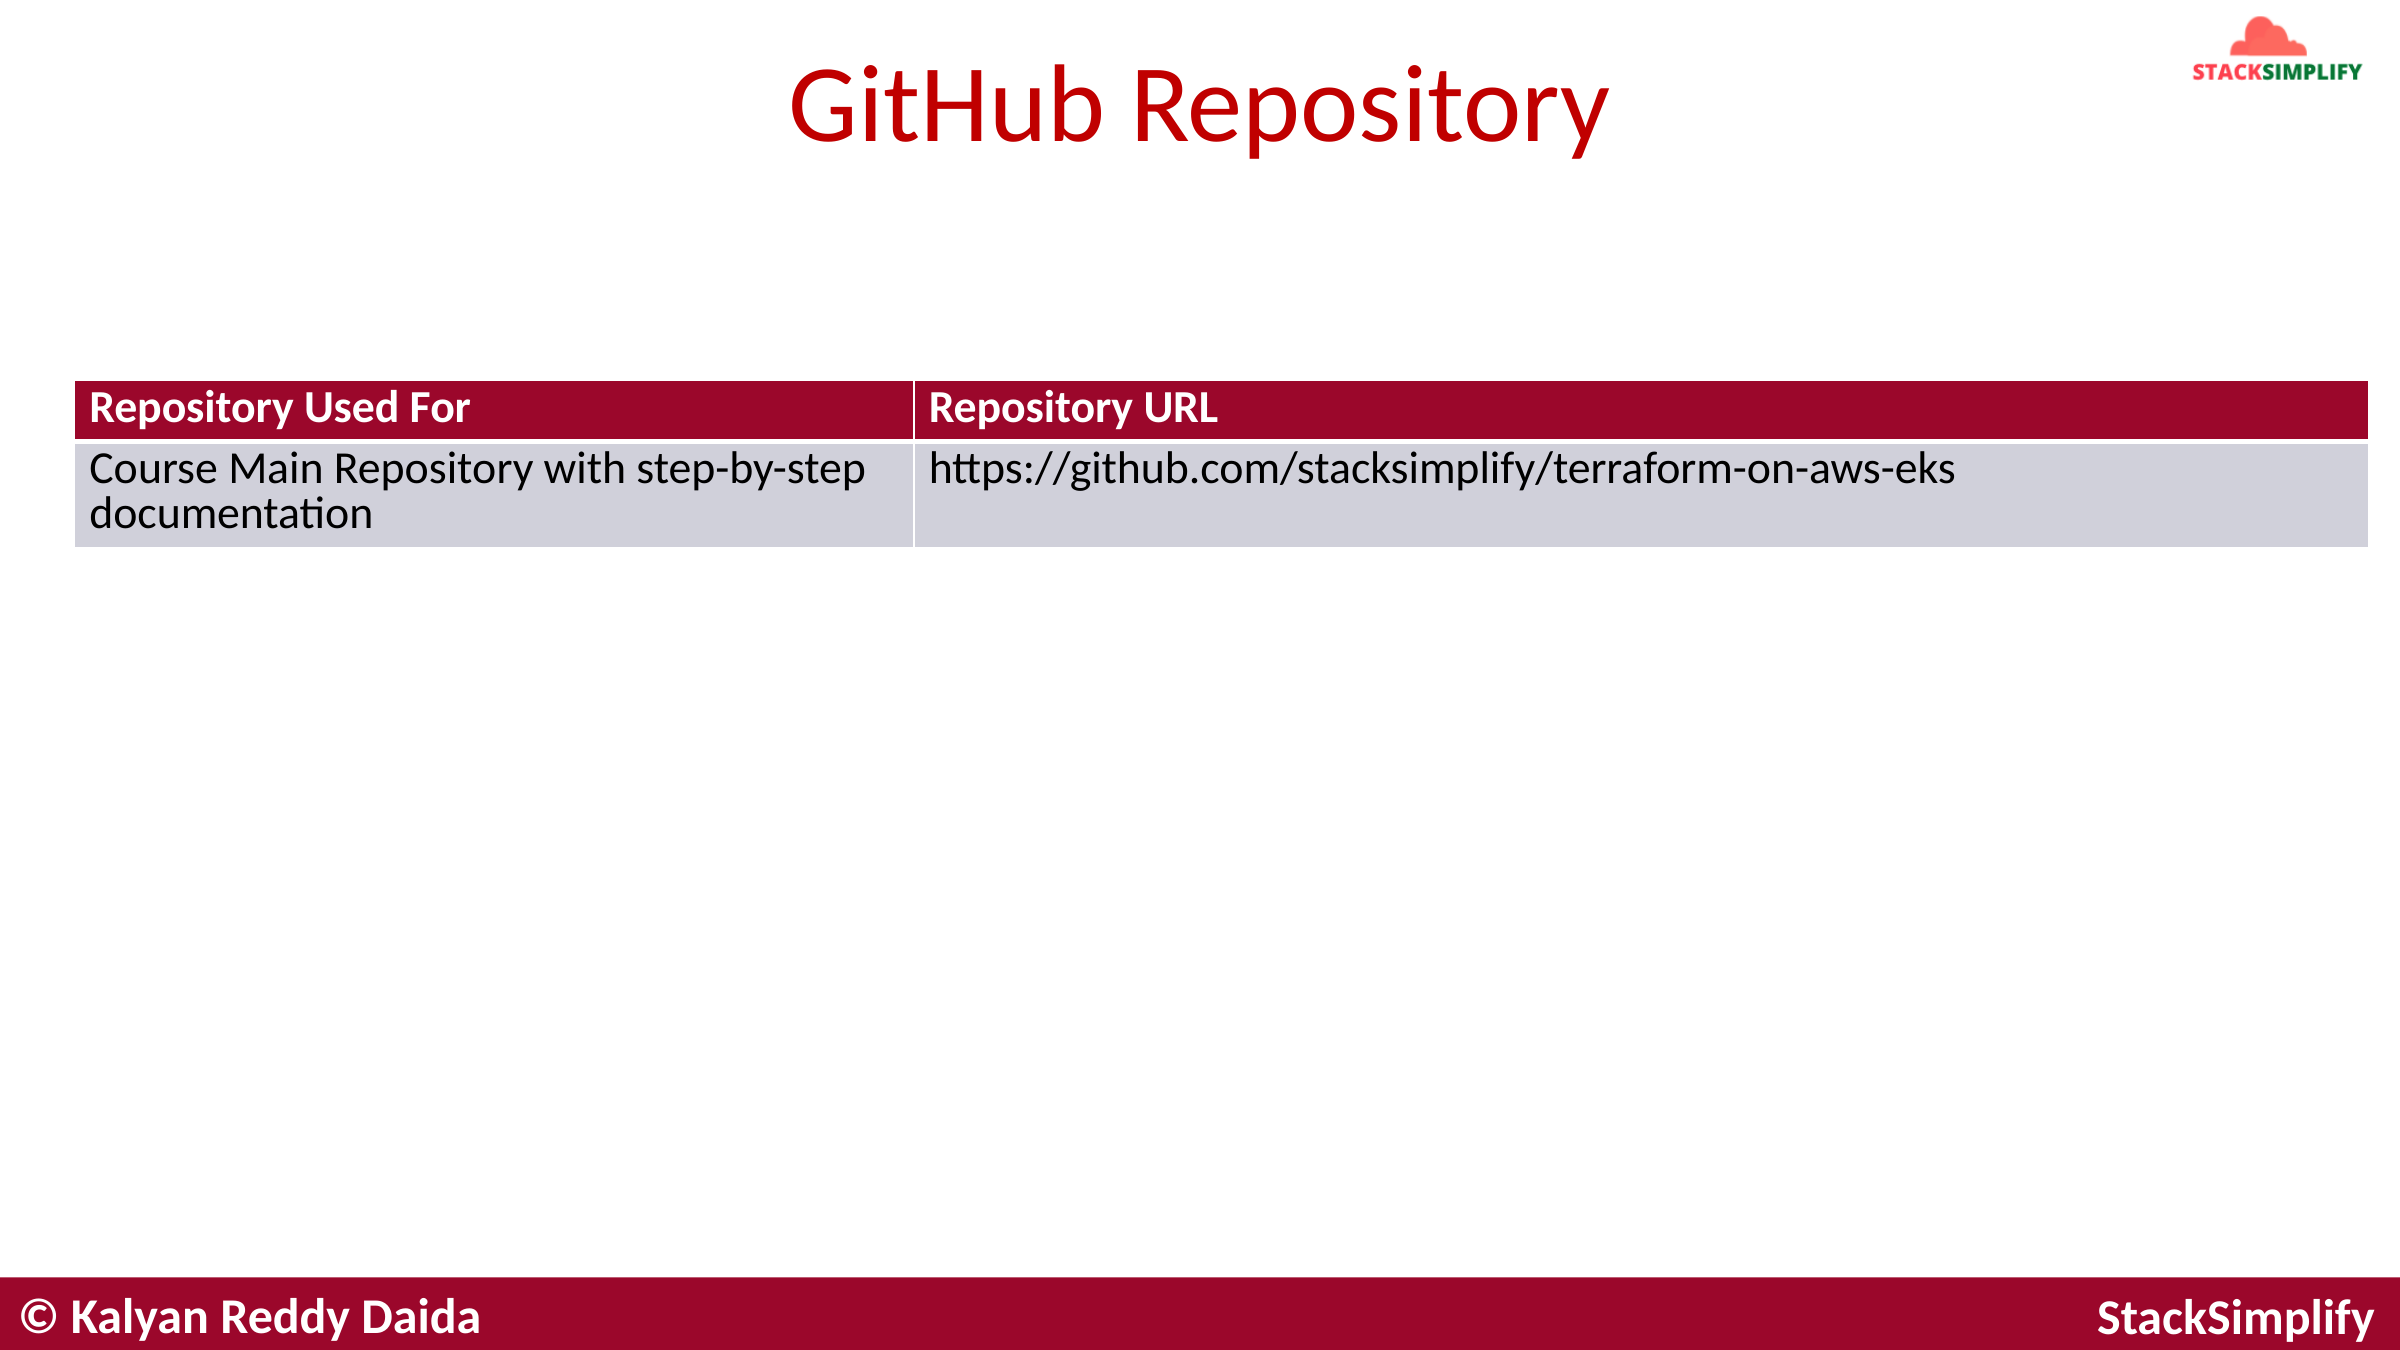

# GitHub Repository
| Repository Used For | Repository URL |
| --- | --- |
| Course Main Repository with step-by-step documentation | https://github.com/stacksimplify/terraform-on-aws-eks |
© Kalyan Reddy Daida